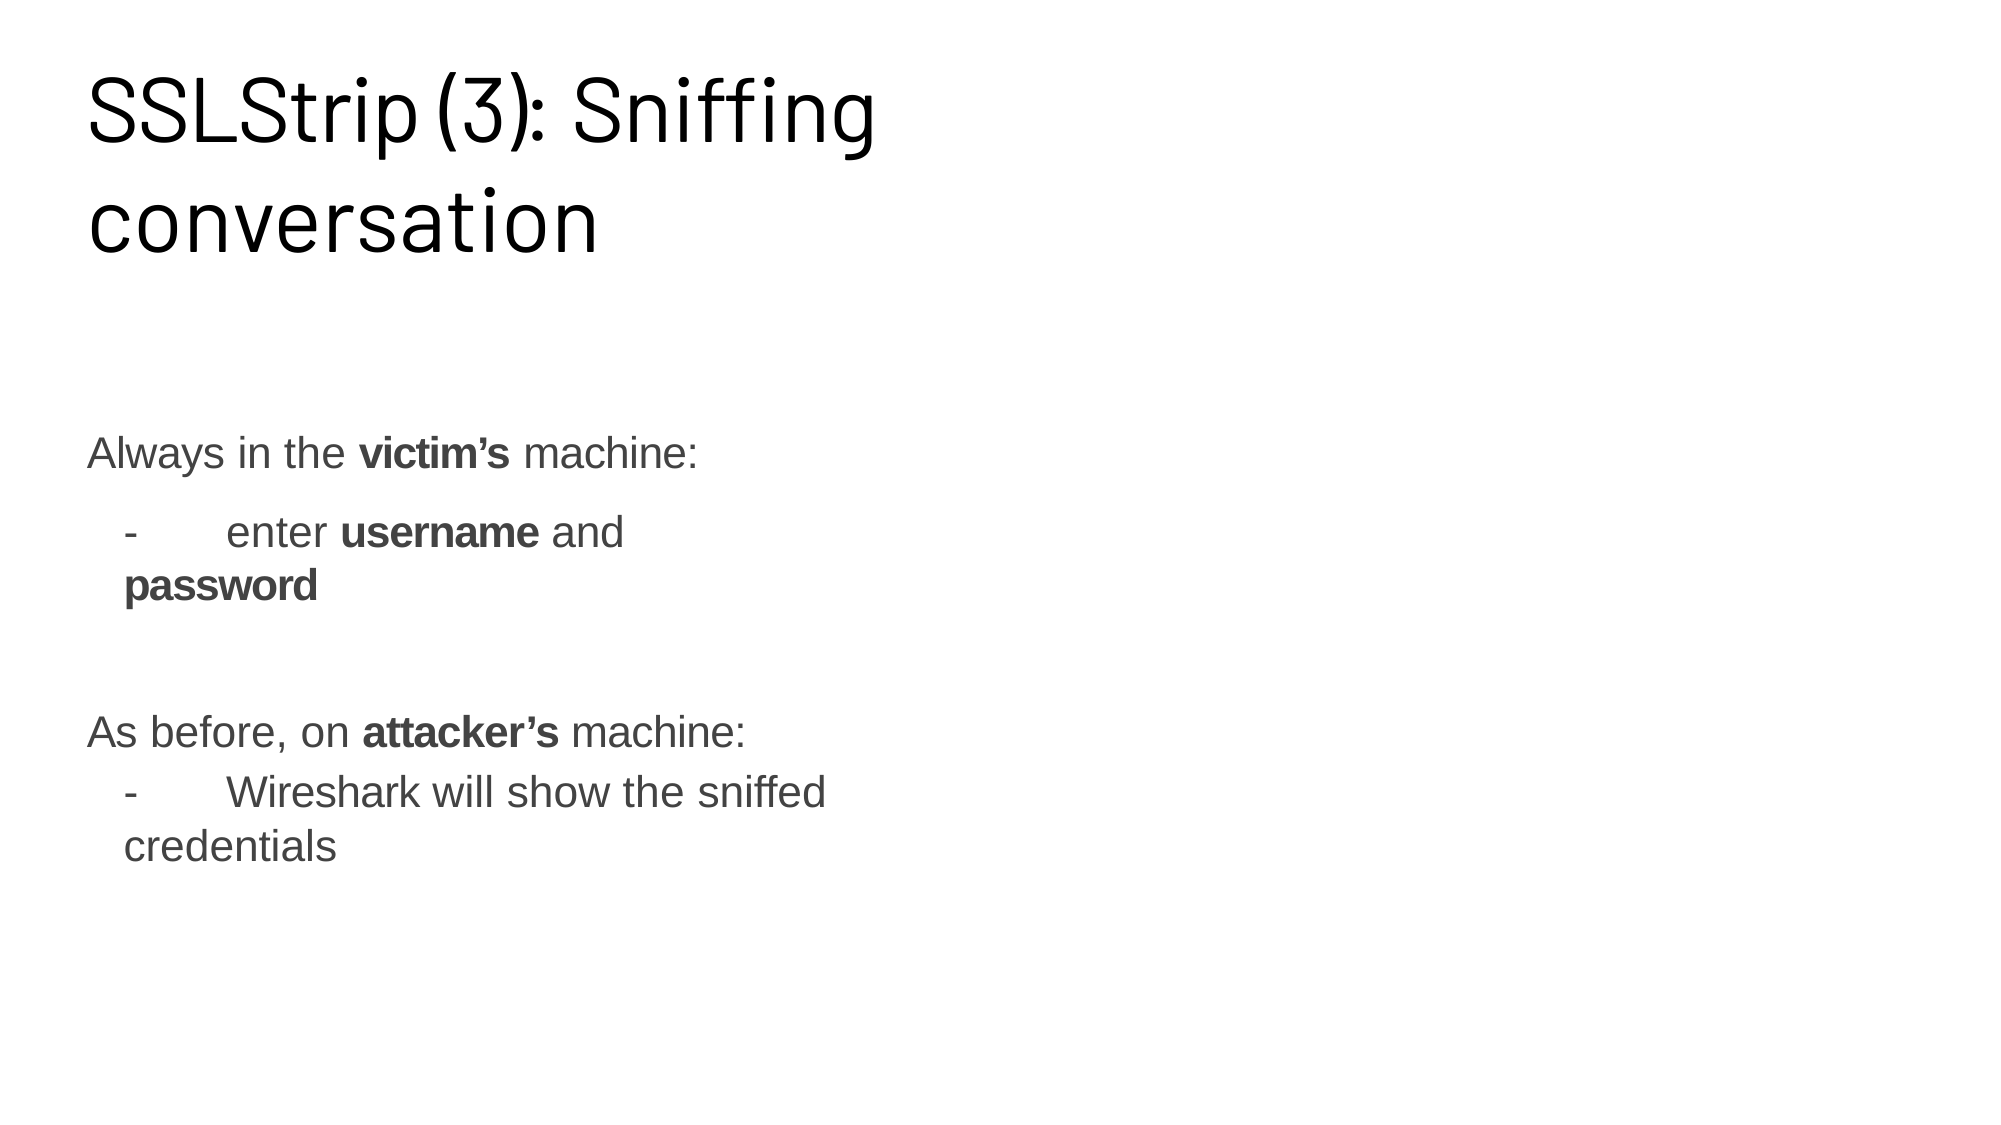

# SSLStrip (3): Sniffing conversation
Always in the victim’s machine:
-	enter username and password
As before, on attacker’s machine:
-	Wireshark will show the sniffed credentials